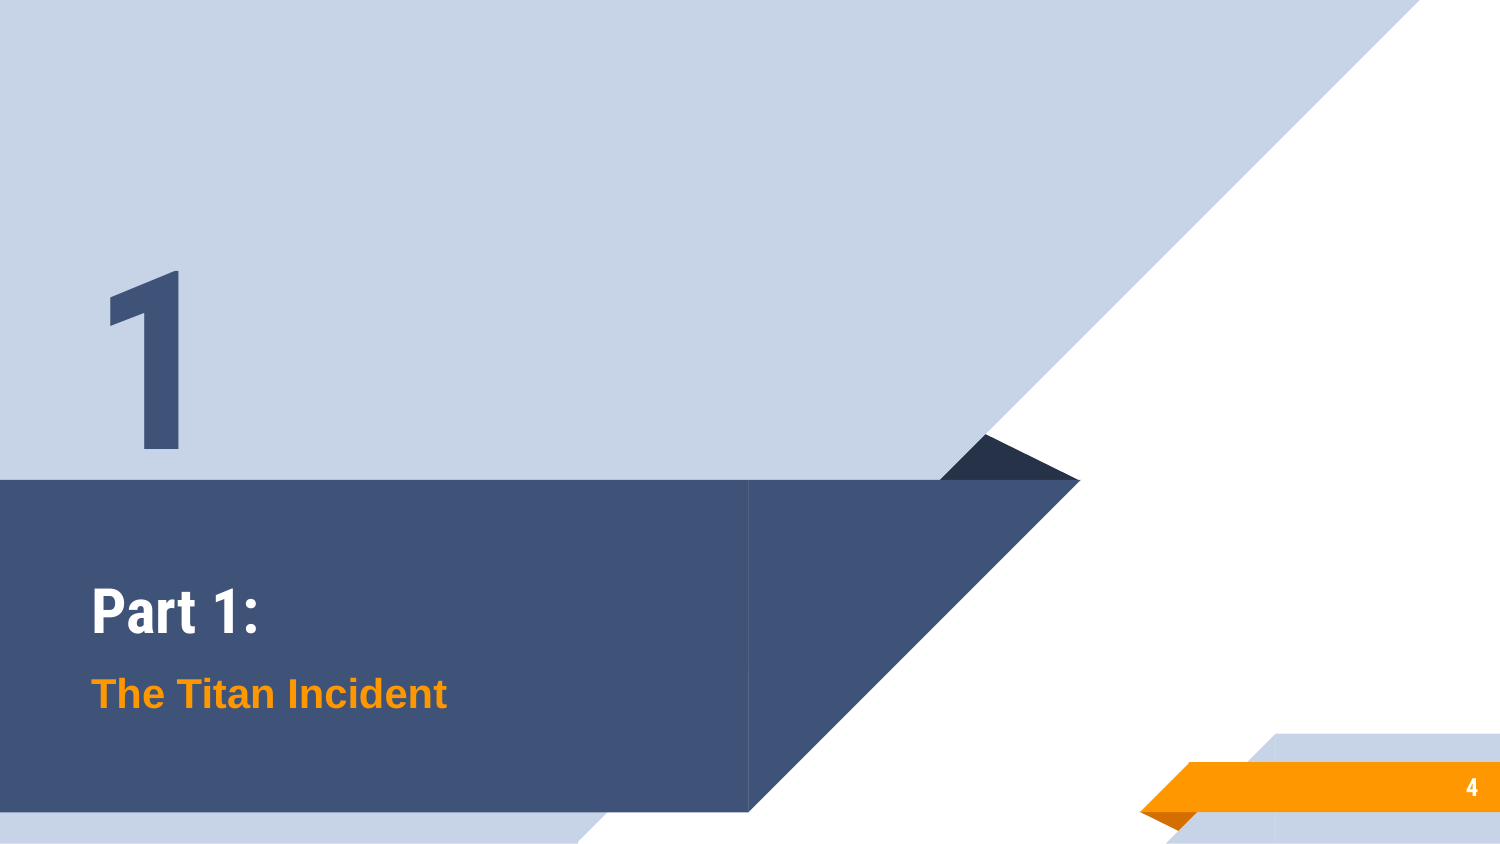

1
# Part 1:
The Titan Incident
4